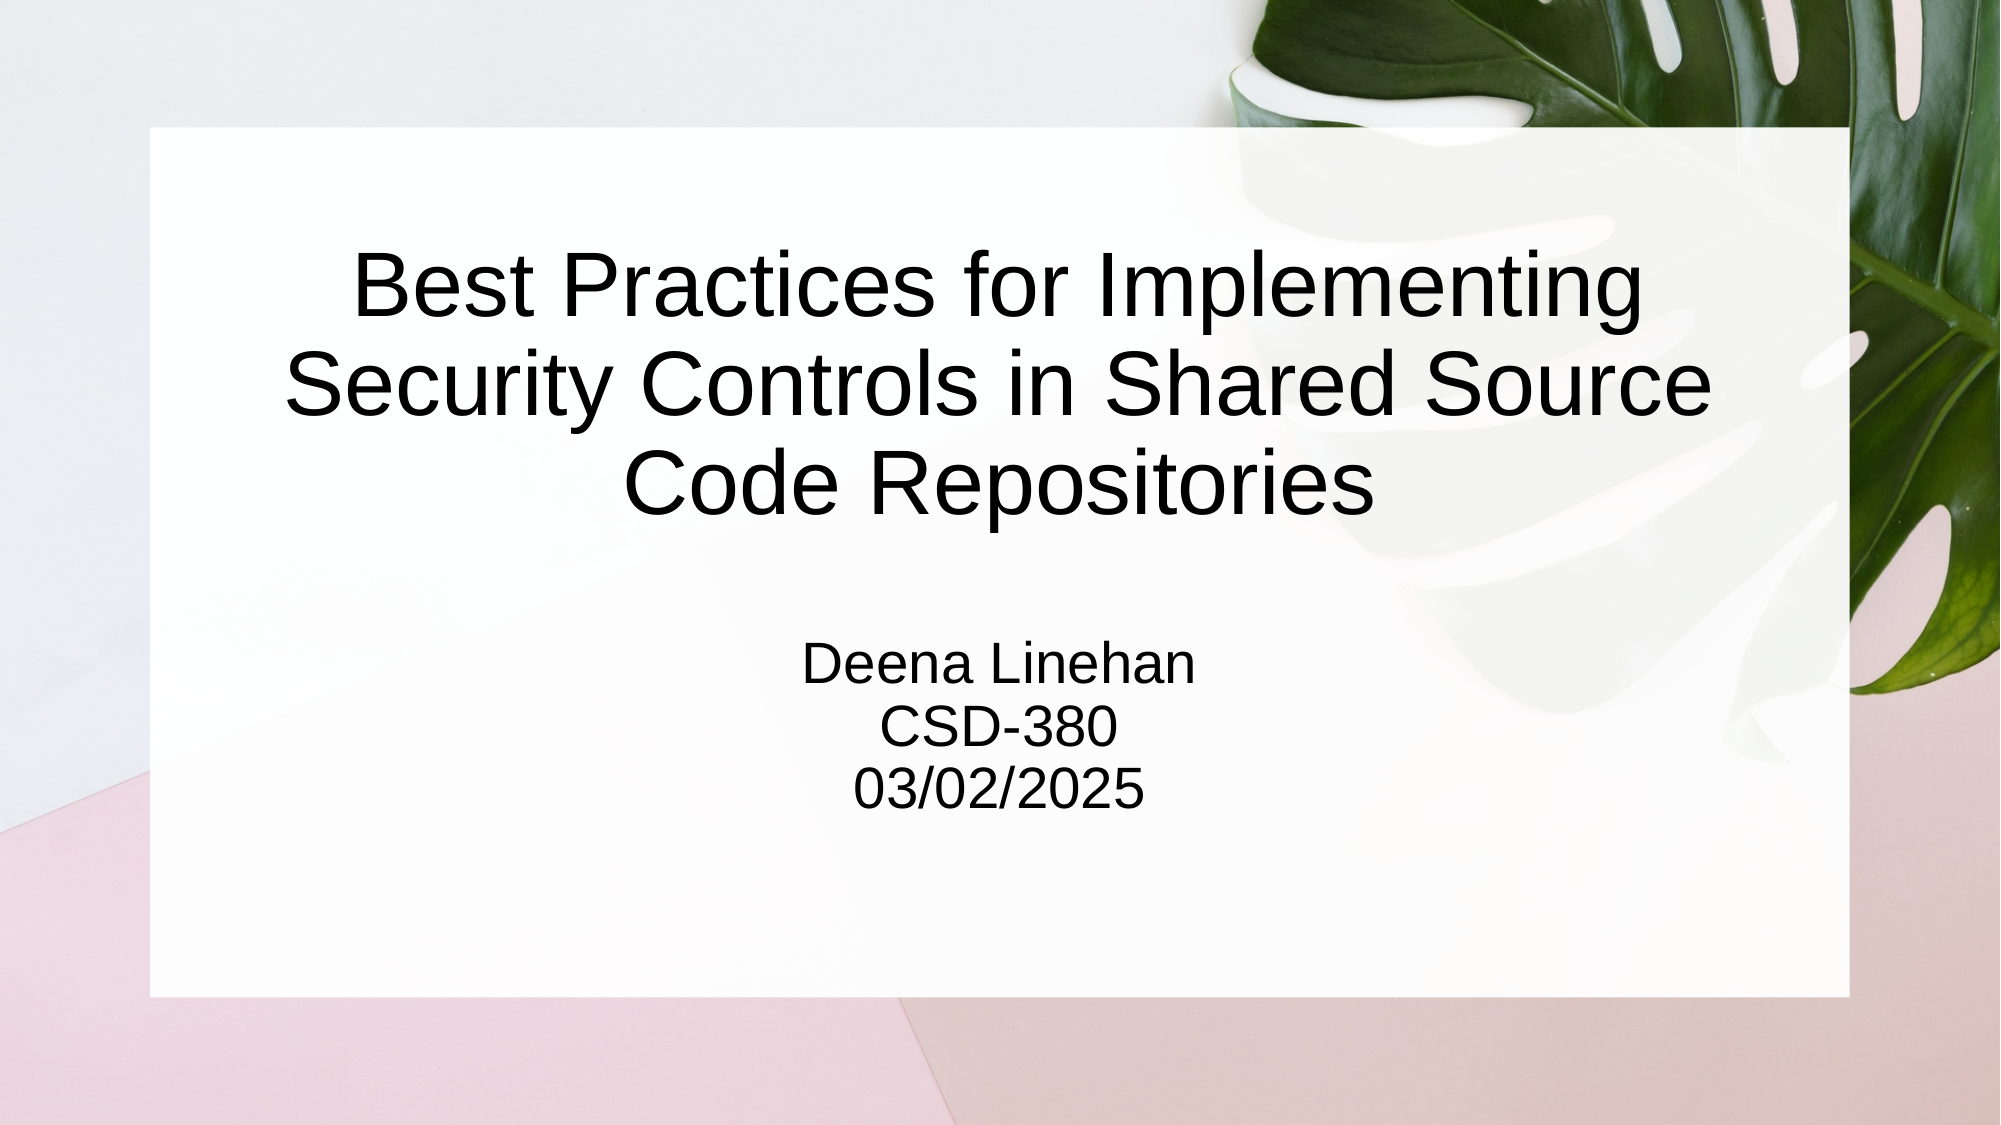

# Best Practices for Implementing Security Controls in Shared Source Code Repositories Deena Linehan CSD-380 03/02/2025